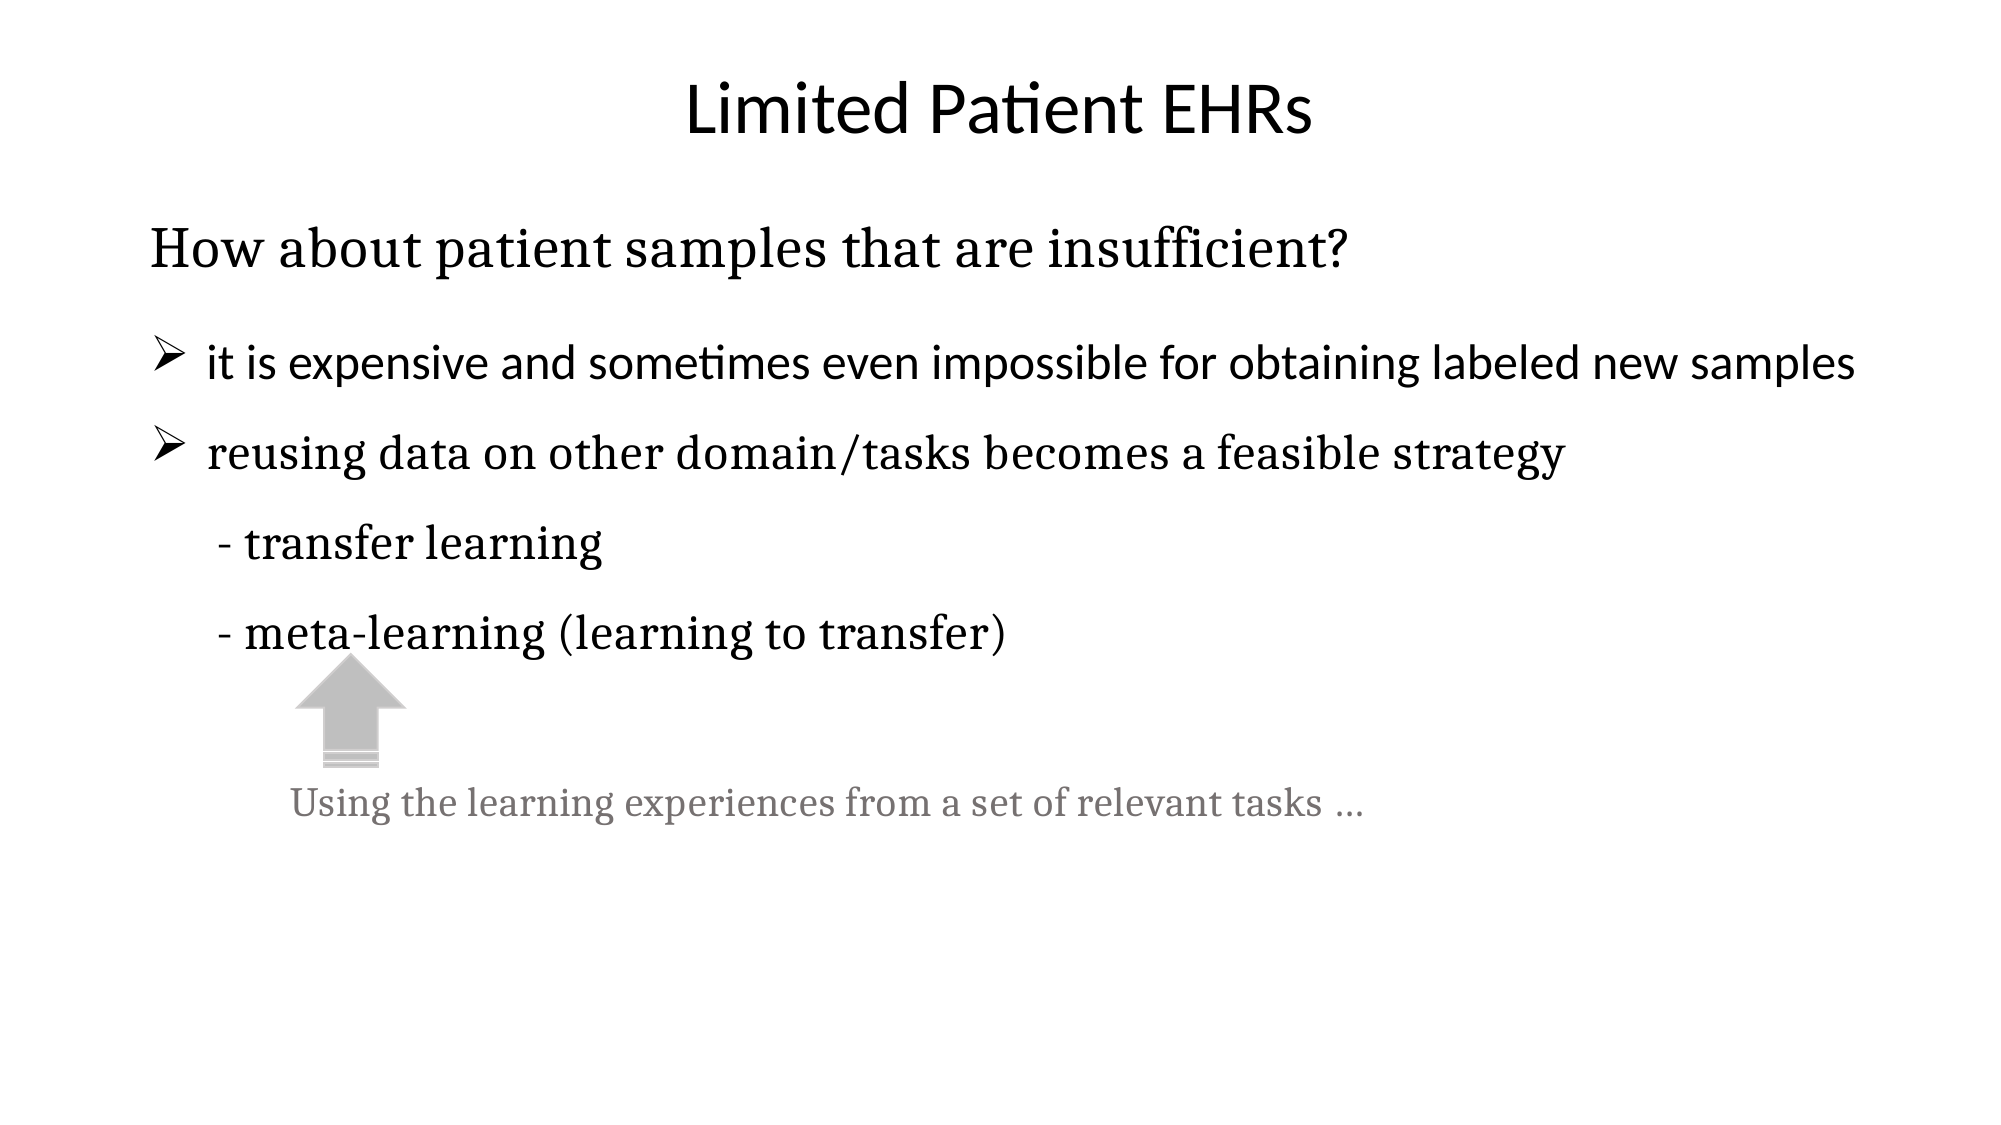

Limited Patient EHRs
How about patient samples that are insufficient?

it is expensive and sometimes even impossible for obtaining labeled new samples
reusing data on other domain/tasks becomes a feasible strategy
      - transfer learning
      - meta-learning (learning to transfer)

Using the learning experiences from a set of relevant tasks …